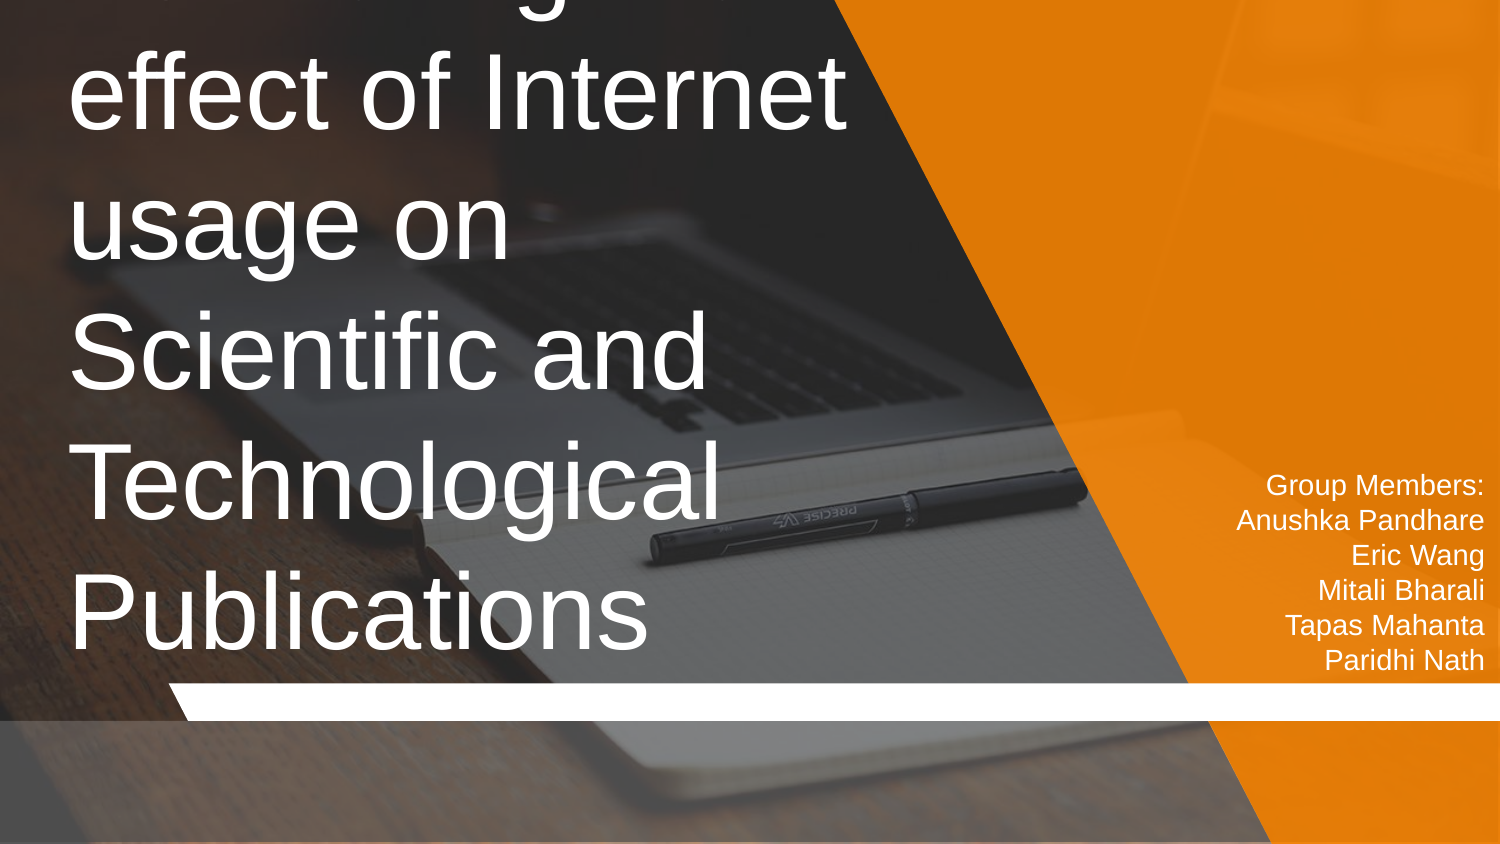

# Estimating the effect of Internet usage on Scientific and Technological Publications
Group Members:
Anushka Pandhare
Eric Wang
Mitali Bharali
Tapas Mahanta
Paridhi Nath